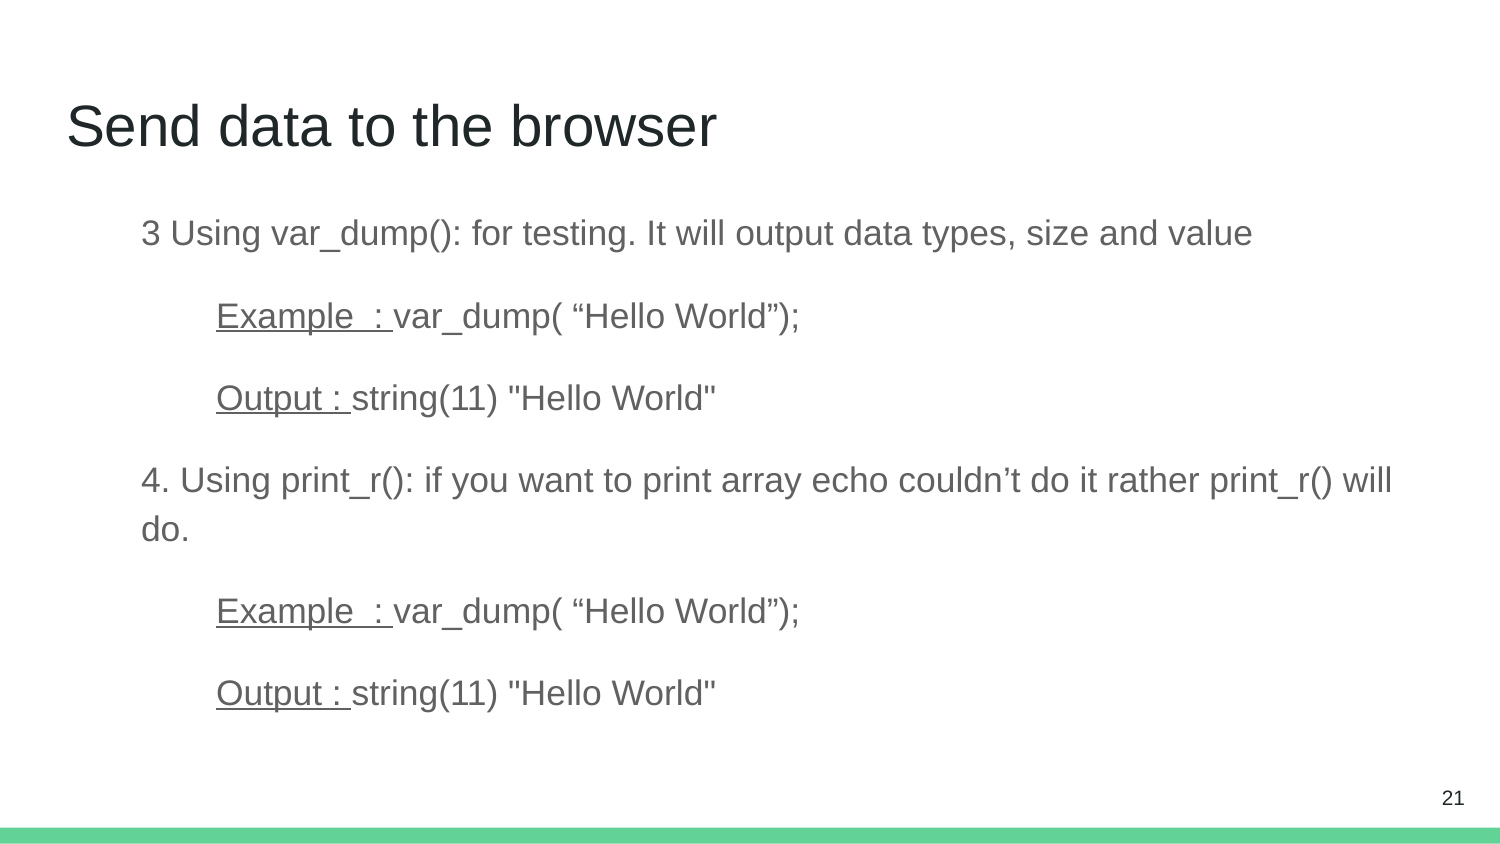

# Send data to the browser
3 Using var_dump(): for testing. It will output data types, size and value
Example  : var_dump( “Hello World”);
Output : string(11) "Hello World"
4. Using print_r(): if you want to print array echo couldn’t do it rather print_r() will do.
Example  : var_dump( “Hello World”);
Output : string(11) "Hello World"
21